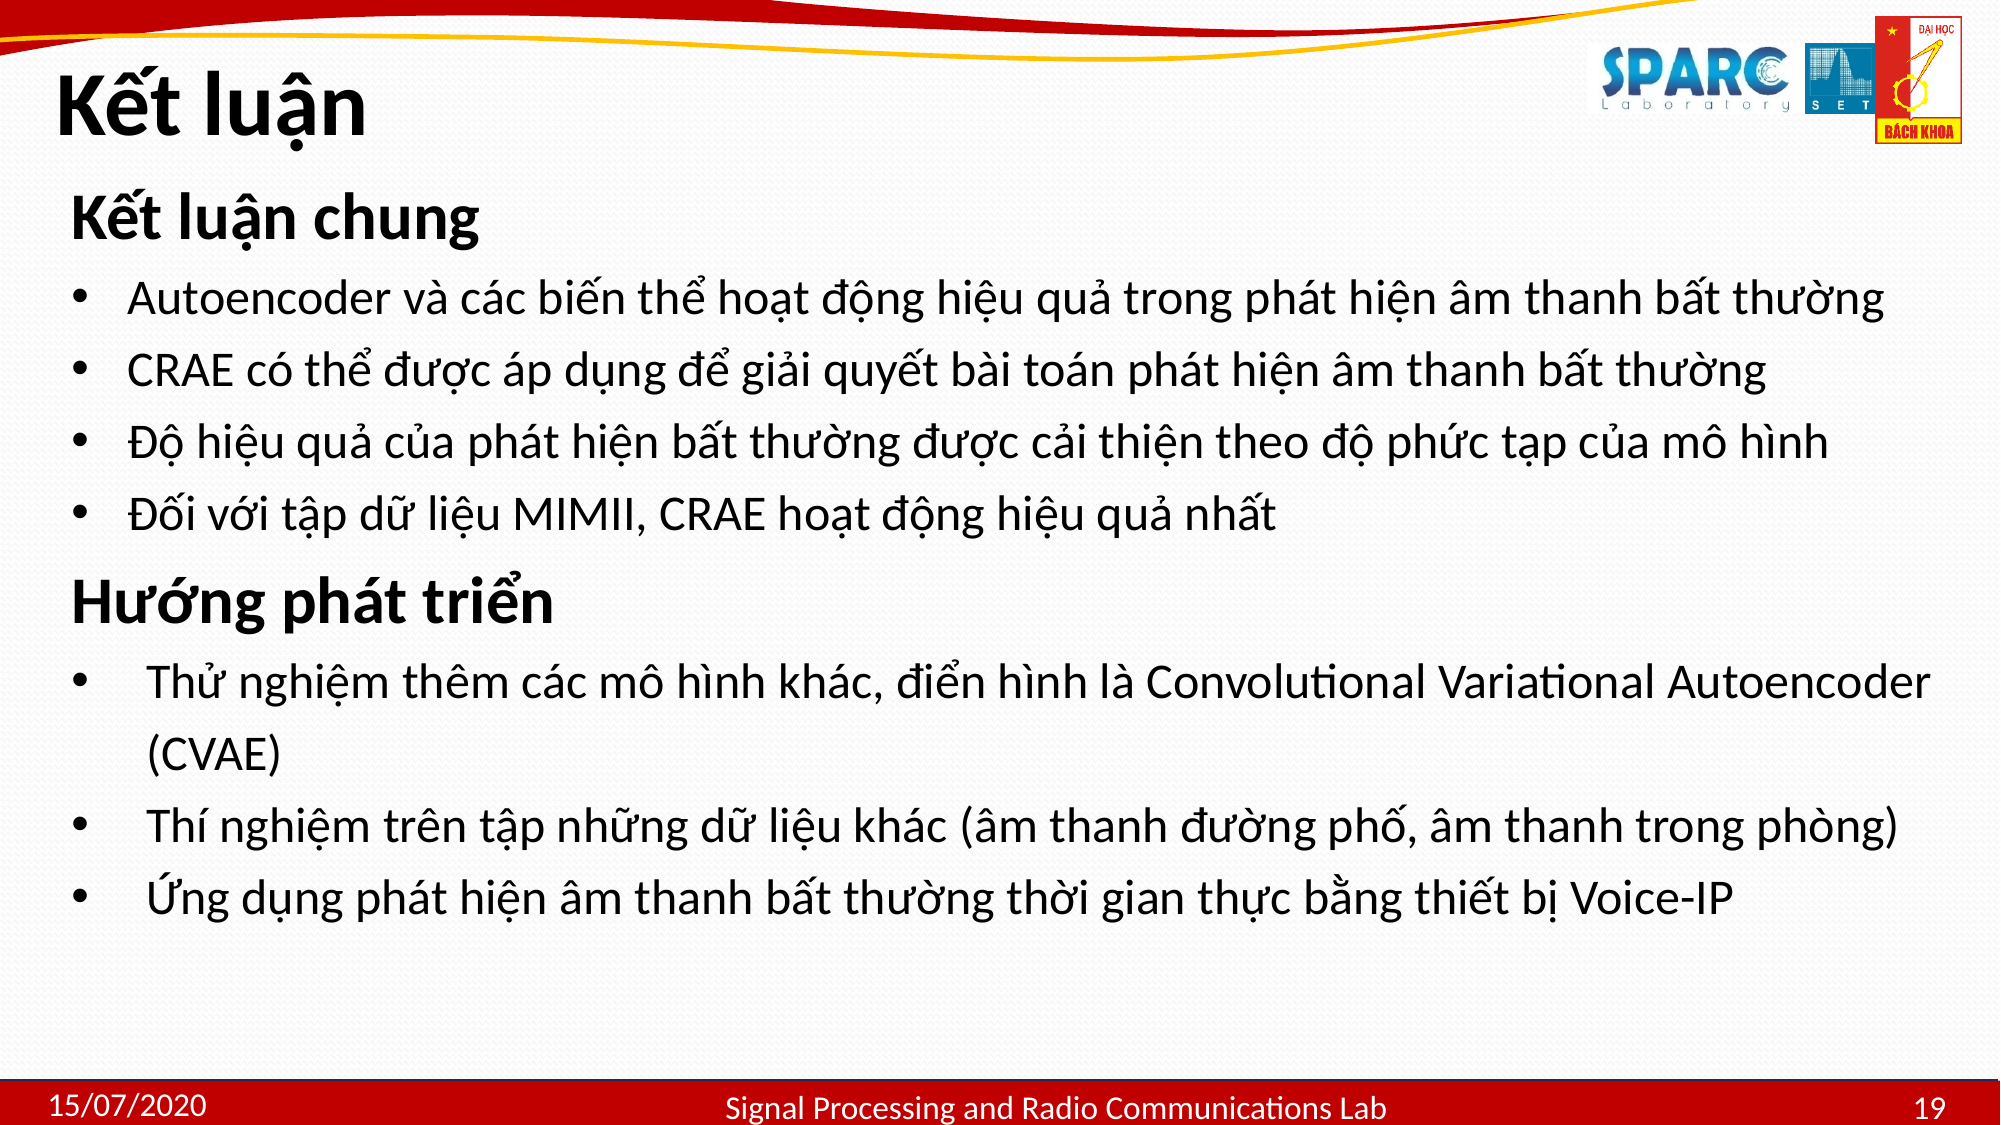

# Kết luận
Kết luận chung
Autoencoder và các biến thể hoạt động hiệu quả trong phát hiện âm thanh bất thường
CRAE có thể được áp dụng để giải quyết bài toán phát hiện âm thanh bất thường
Độ hiệu quả của phát hiện bất thường được cải thiện theo độ phức tạp của mô hình
Đối với tập dữ liệu MIMII, CRAE hoạt động hiệu quả nhất
Hướng phát triển
Thử nghiệm thêm các mô hình khác, điển hình là Convolutional Variational Autoencoder (CVAE)
Thí nghiệm trên tập những dữ liệu khác (âm thanh đường phố, âm thanh trong phòng)
Ứng dụng phát hiện âm thanh bất thường thời gian thực bằng thiết bị Voice-IP
Signal Processing and Radio Communications Lab
15/07/2020
19